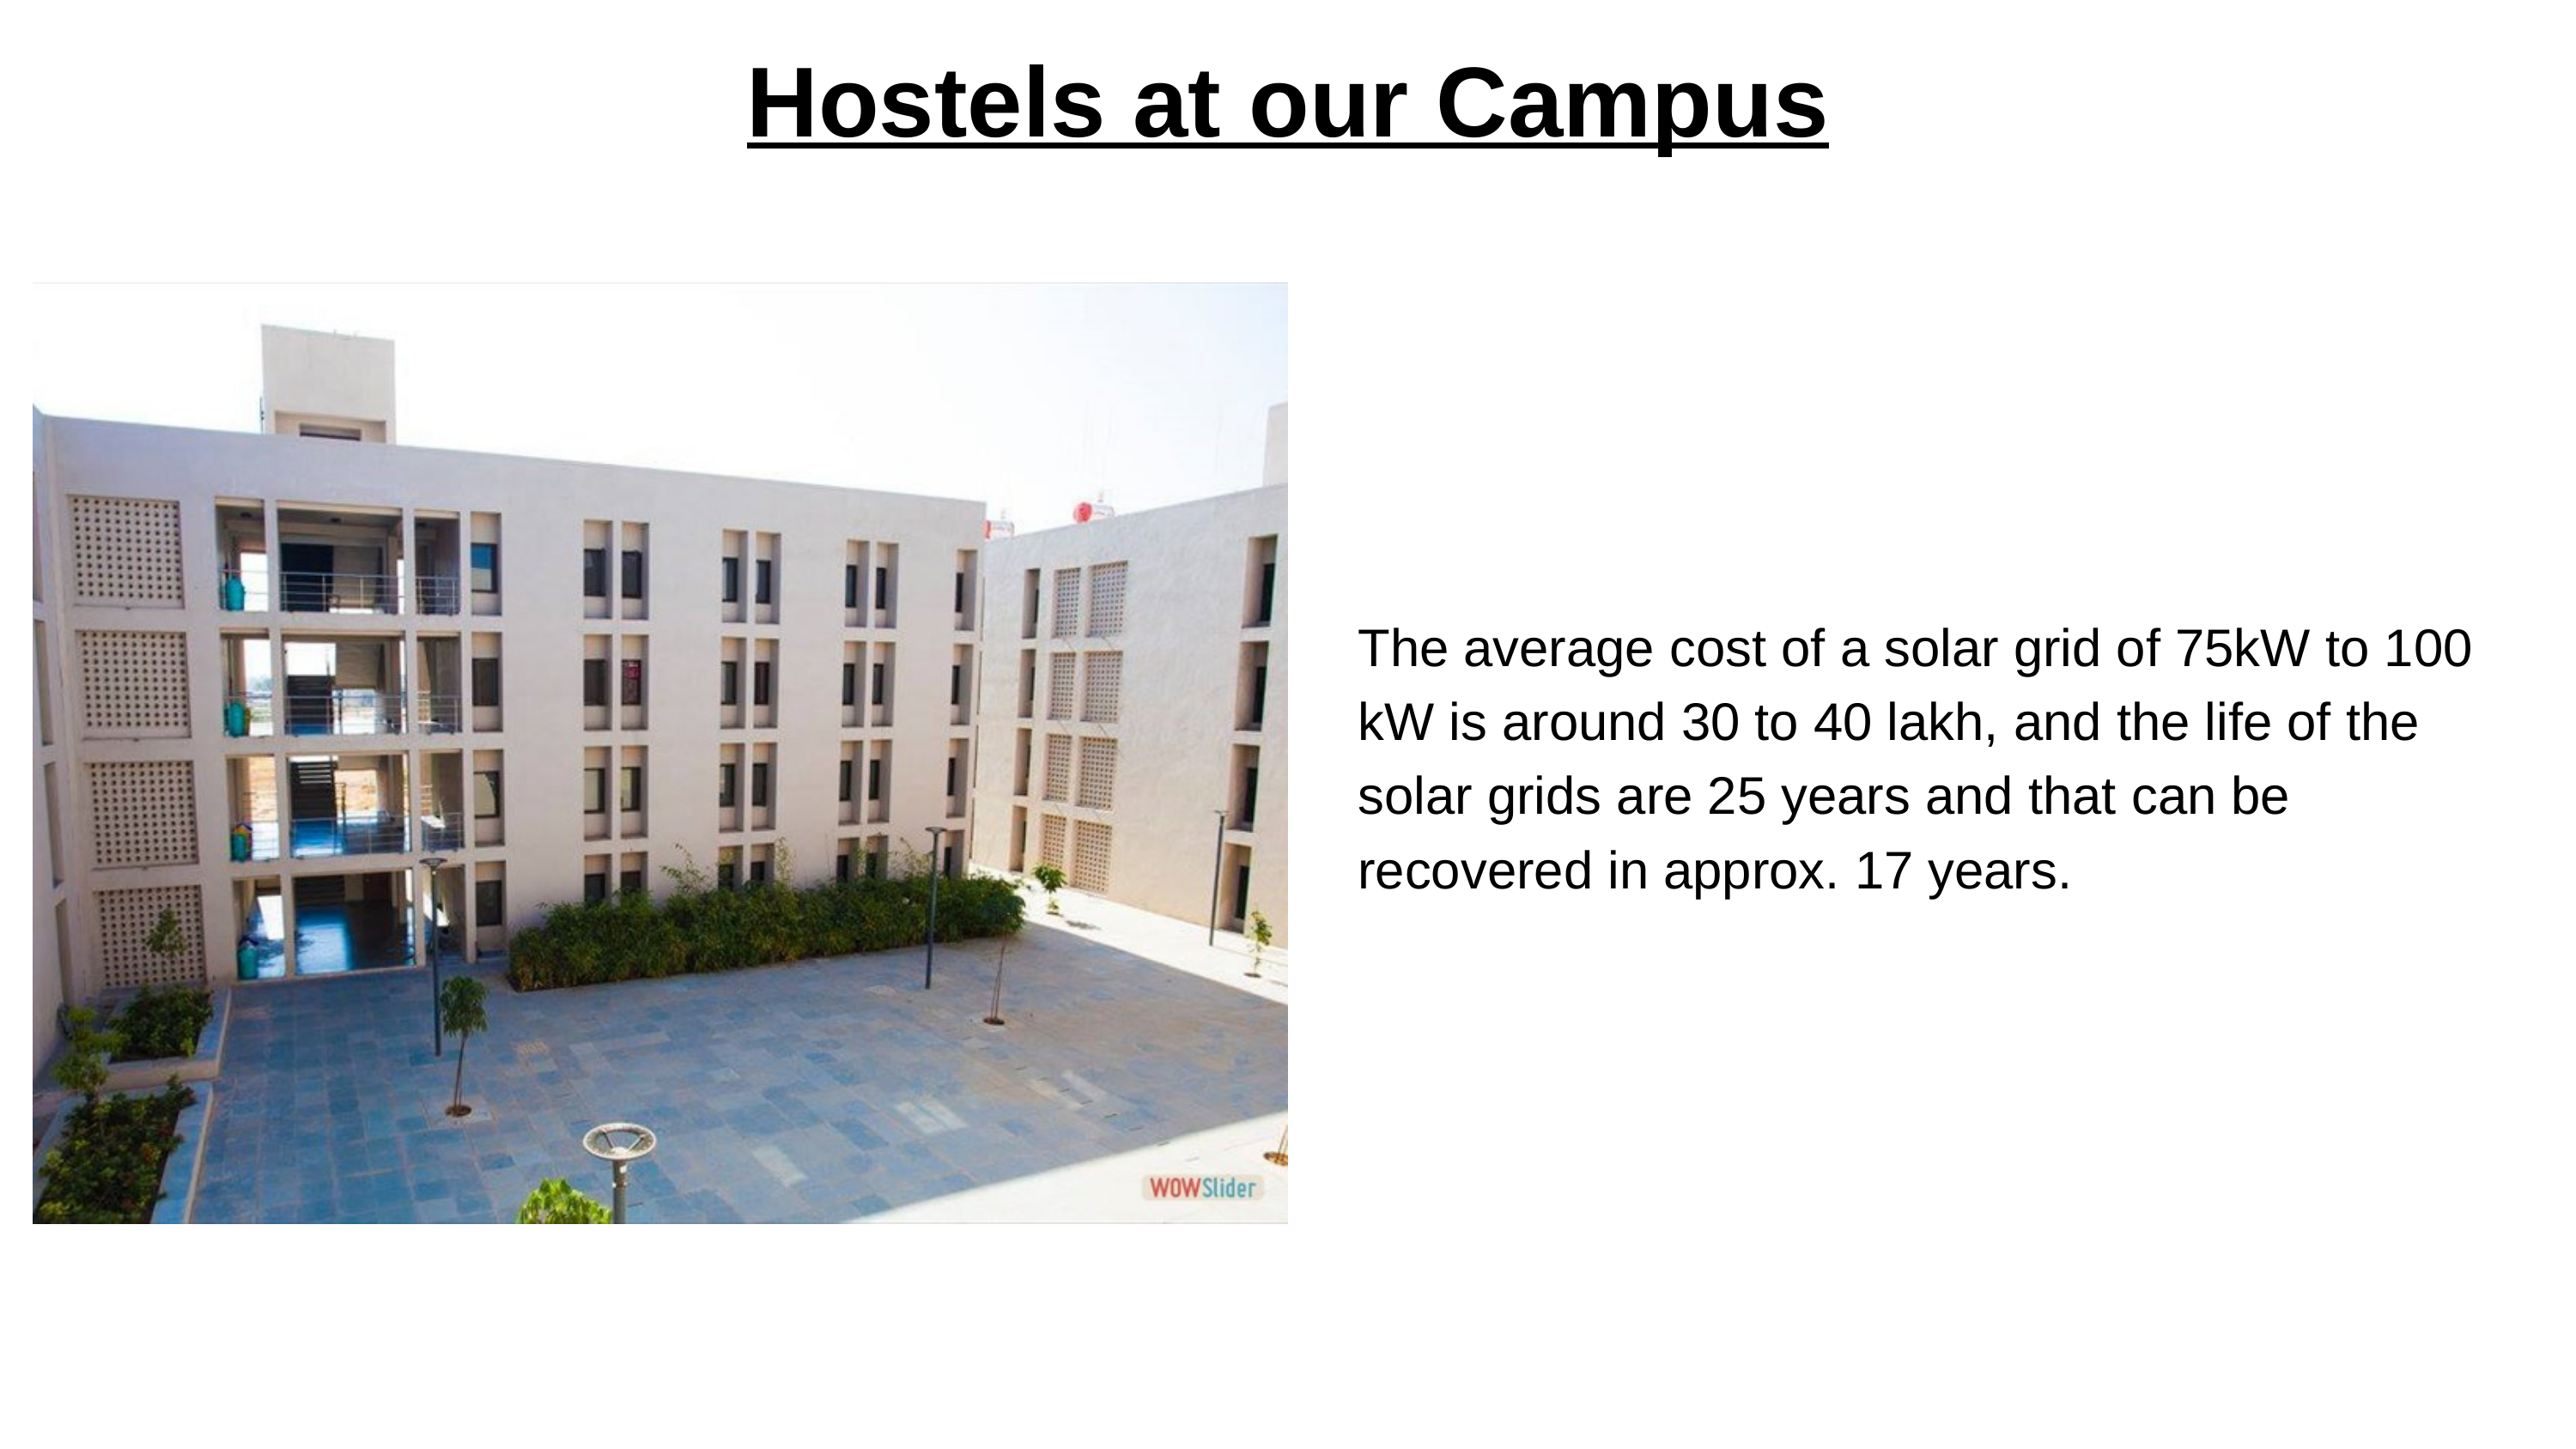

Hostels at our Campus

The average cost of a solar grid of 75kW to 100 kW is around 30 to 40 lakh, and the life of the solar grids are 25 years and that can be recovered in approx. 17 years.